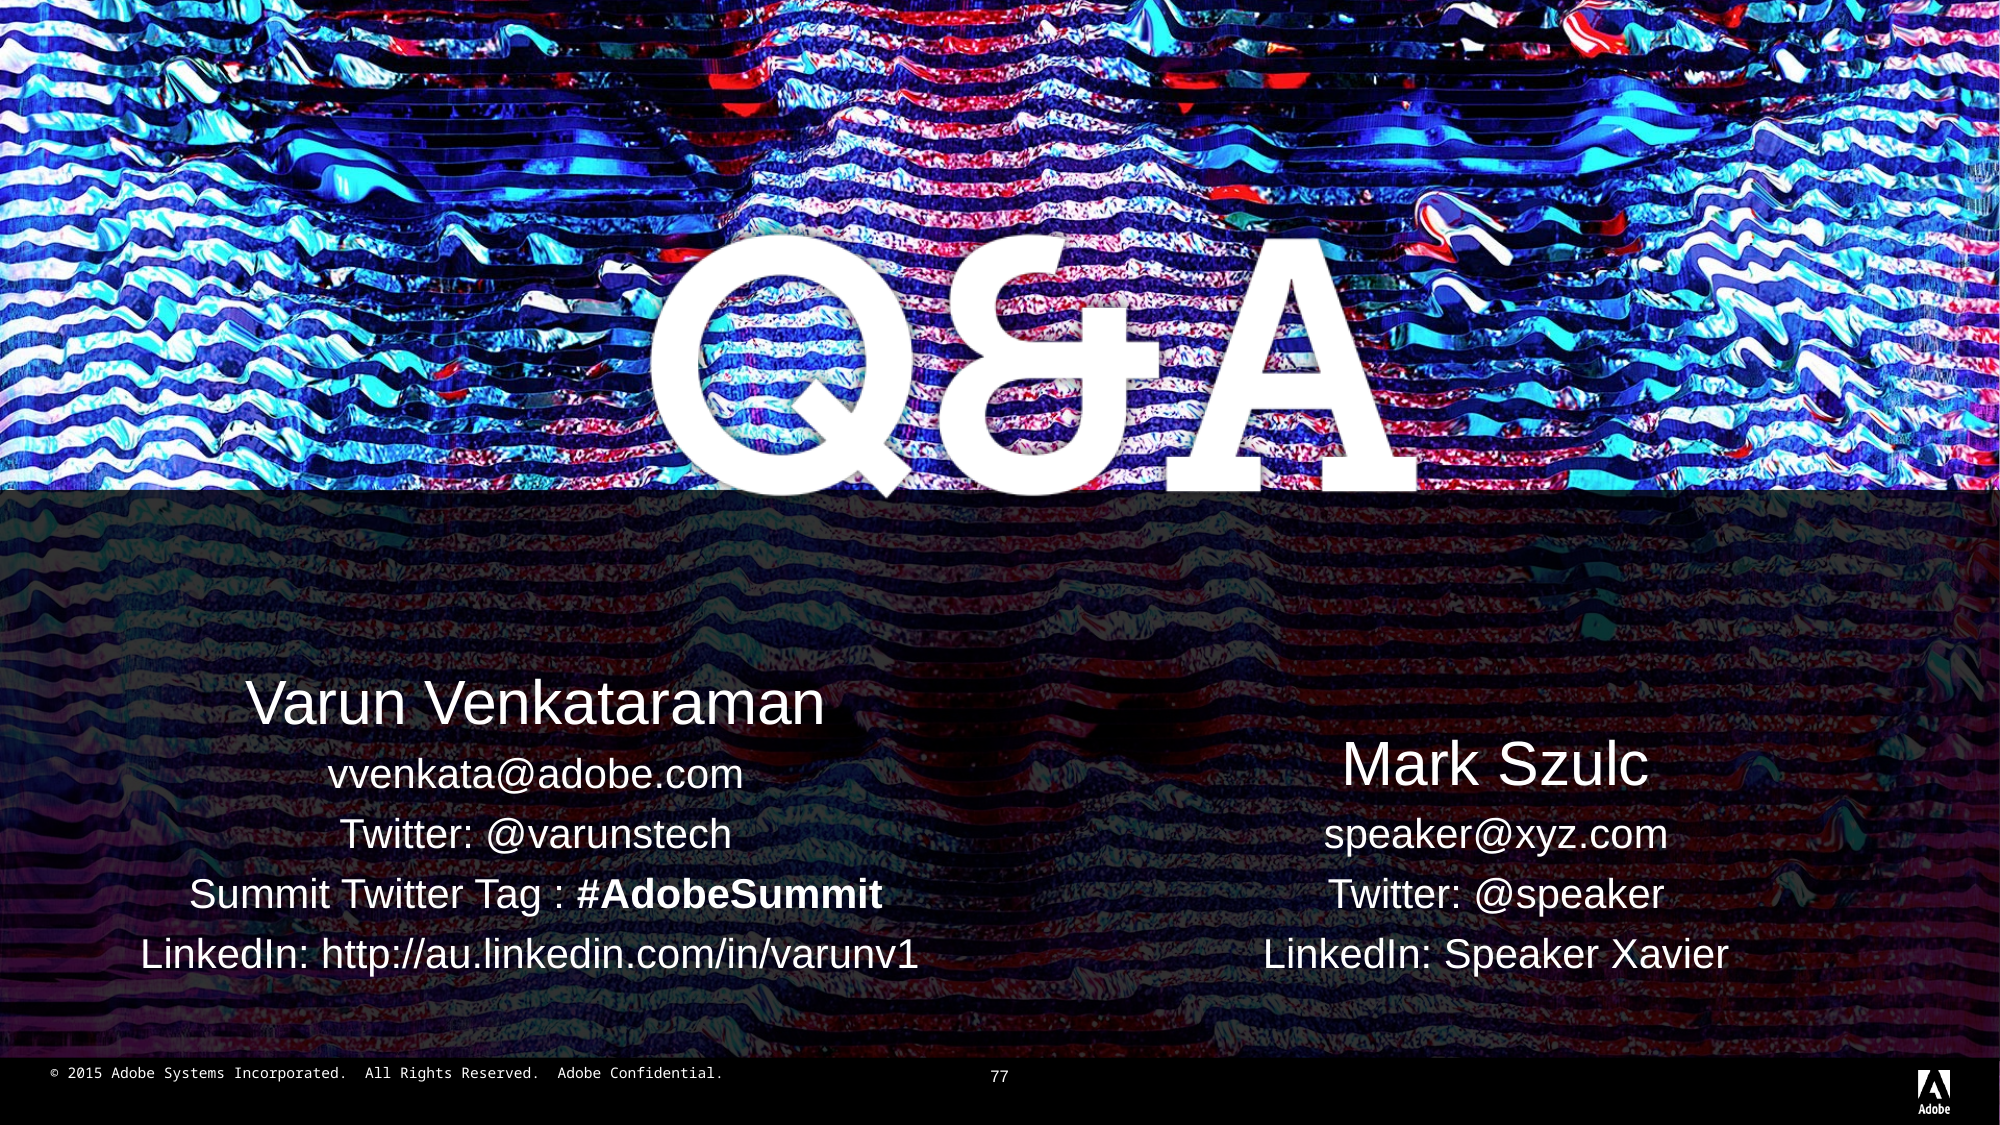

Varun Venkataraman
vvenkata@adobe.com
Twitter: @varunstech
Summit Twitter Tag : #AdobeSummit
LinkedIn: http://au.linkedin.com/in/varunv1
Mark Szulc
speaker@xyz.com
Twitter: @speaker
LinkedIn: Speaker Xavier
77